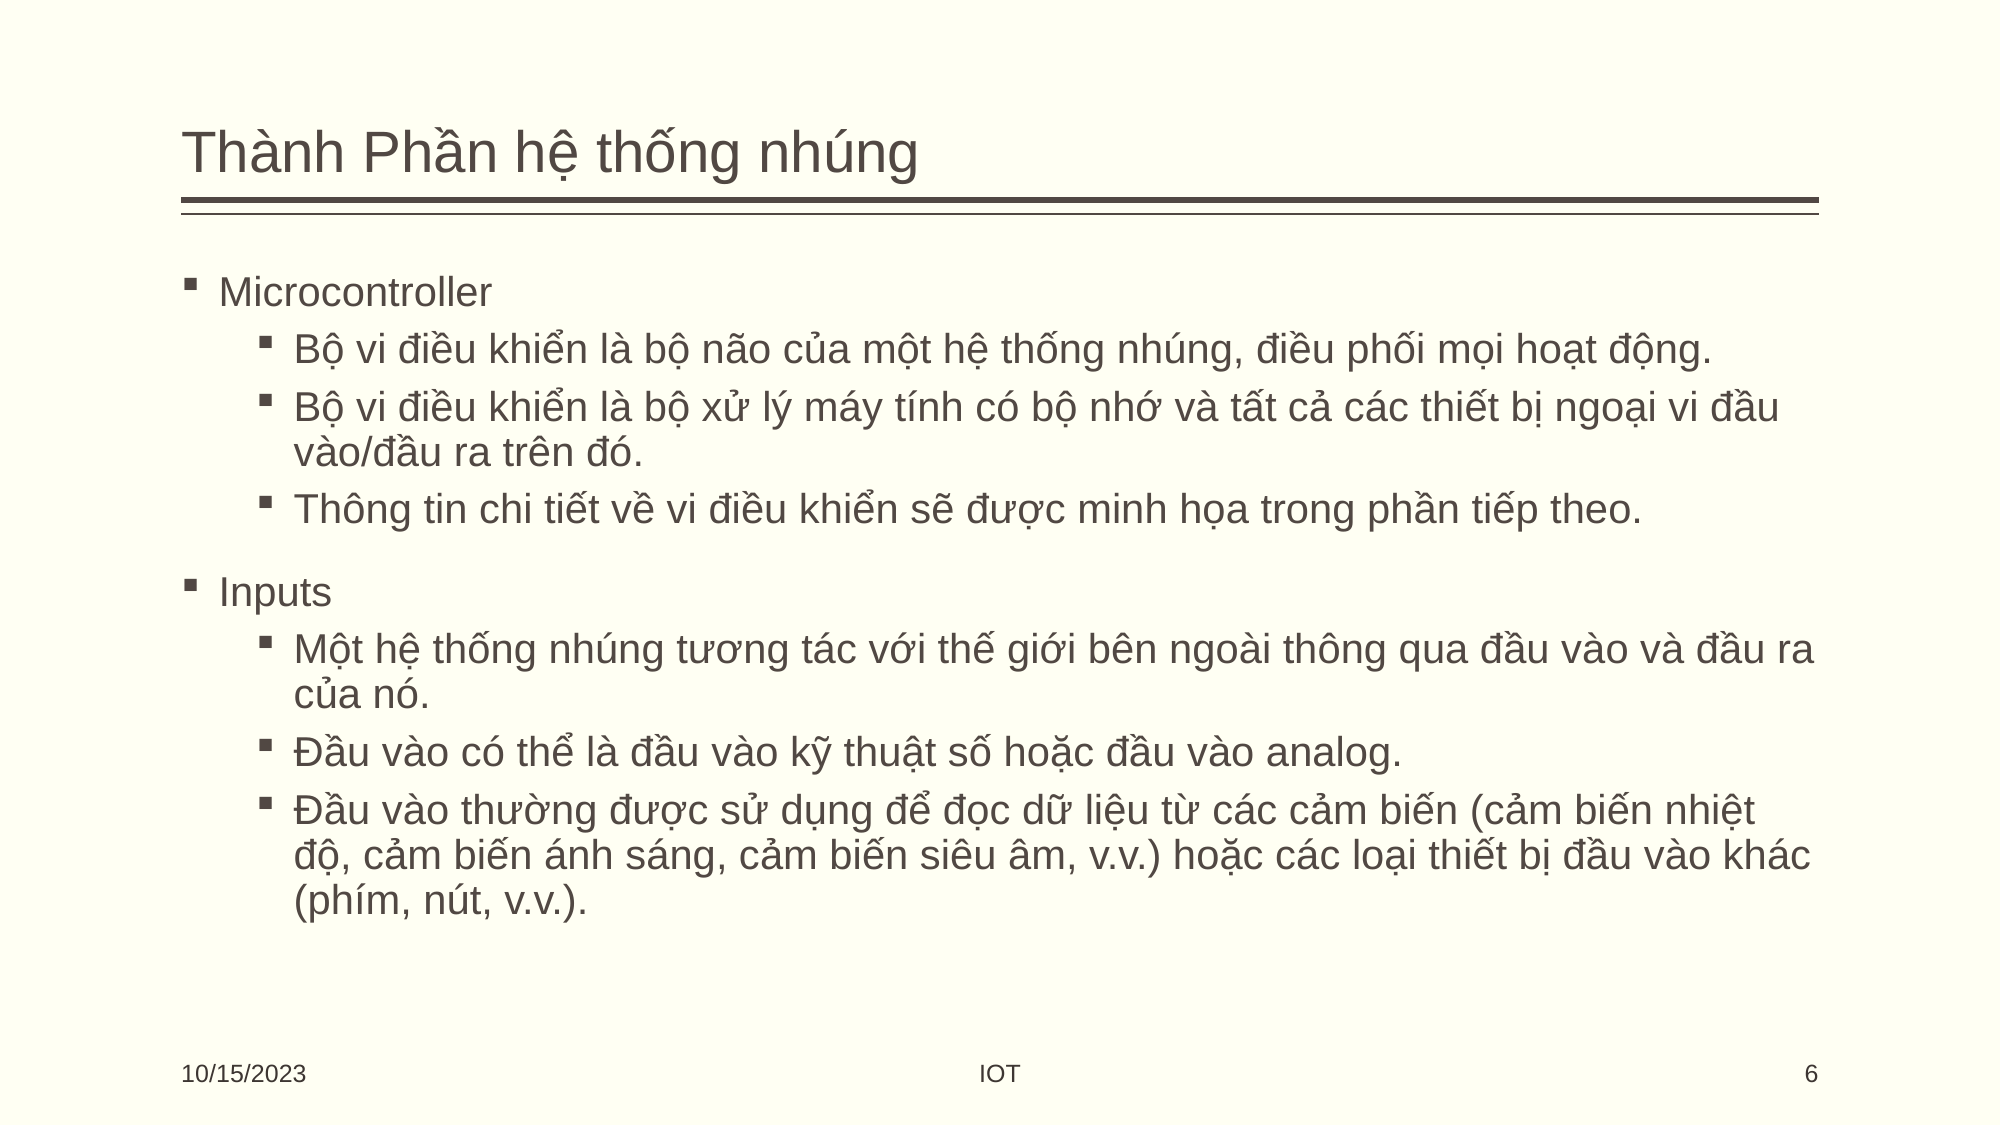

# Thành Phần hệ thống nhúng
Microcontroller
Bộ vi điều khiển là bộ não của một hệ thống nhúng, điều phối mọi hoạt động.
Bộ vi điều khiển là bộ xử lý máy tính có bộ nhớ và tất cả các thiết bị ngoại vi đầu vào/đầu ra trên đó.
Thông tin chi tiết về vi điều khiển sẽ được minh họa trong phần tiếp theo.
Inputs
Một hệ thống nhúng tương tác với thế giới bên ngoài thông qua đầu vào và đầu ra của nó.
Đầu vào có thể là đầu vào kỹ thuật số hoặc đầu vào analog.
Đầu vào thường được sử dụng để đọc dữ liệu từ các cảm biến (cảm biến nhiệt độ, cảm biến ánh sáng, cảm biến siêu âm, v.v.) hoặc các loại thiết bị đầu vào khác (phím, nút, v.v.).
IOT
10/15/2023
6